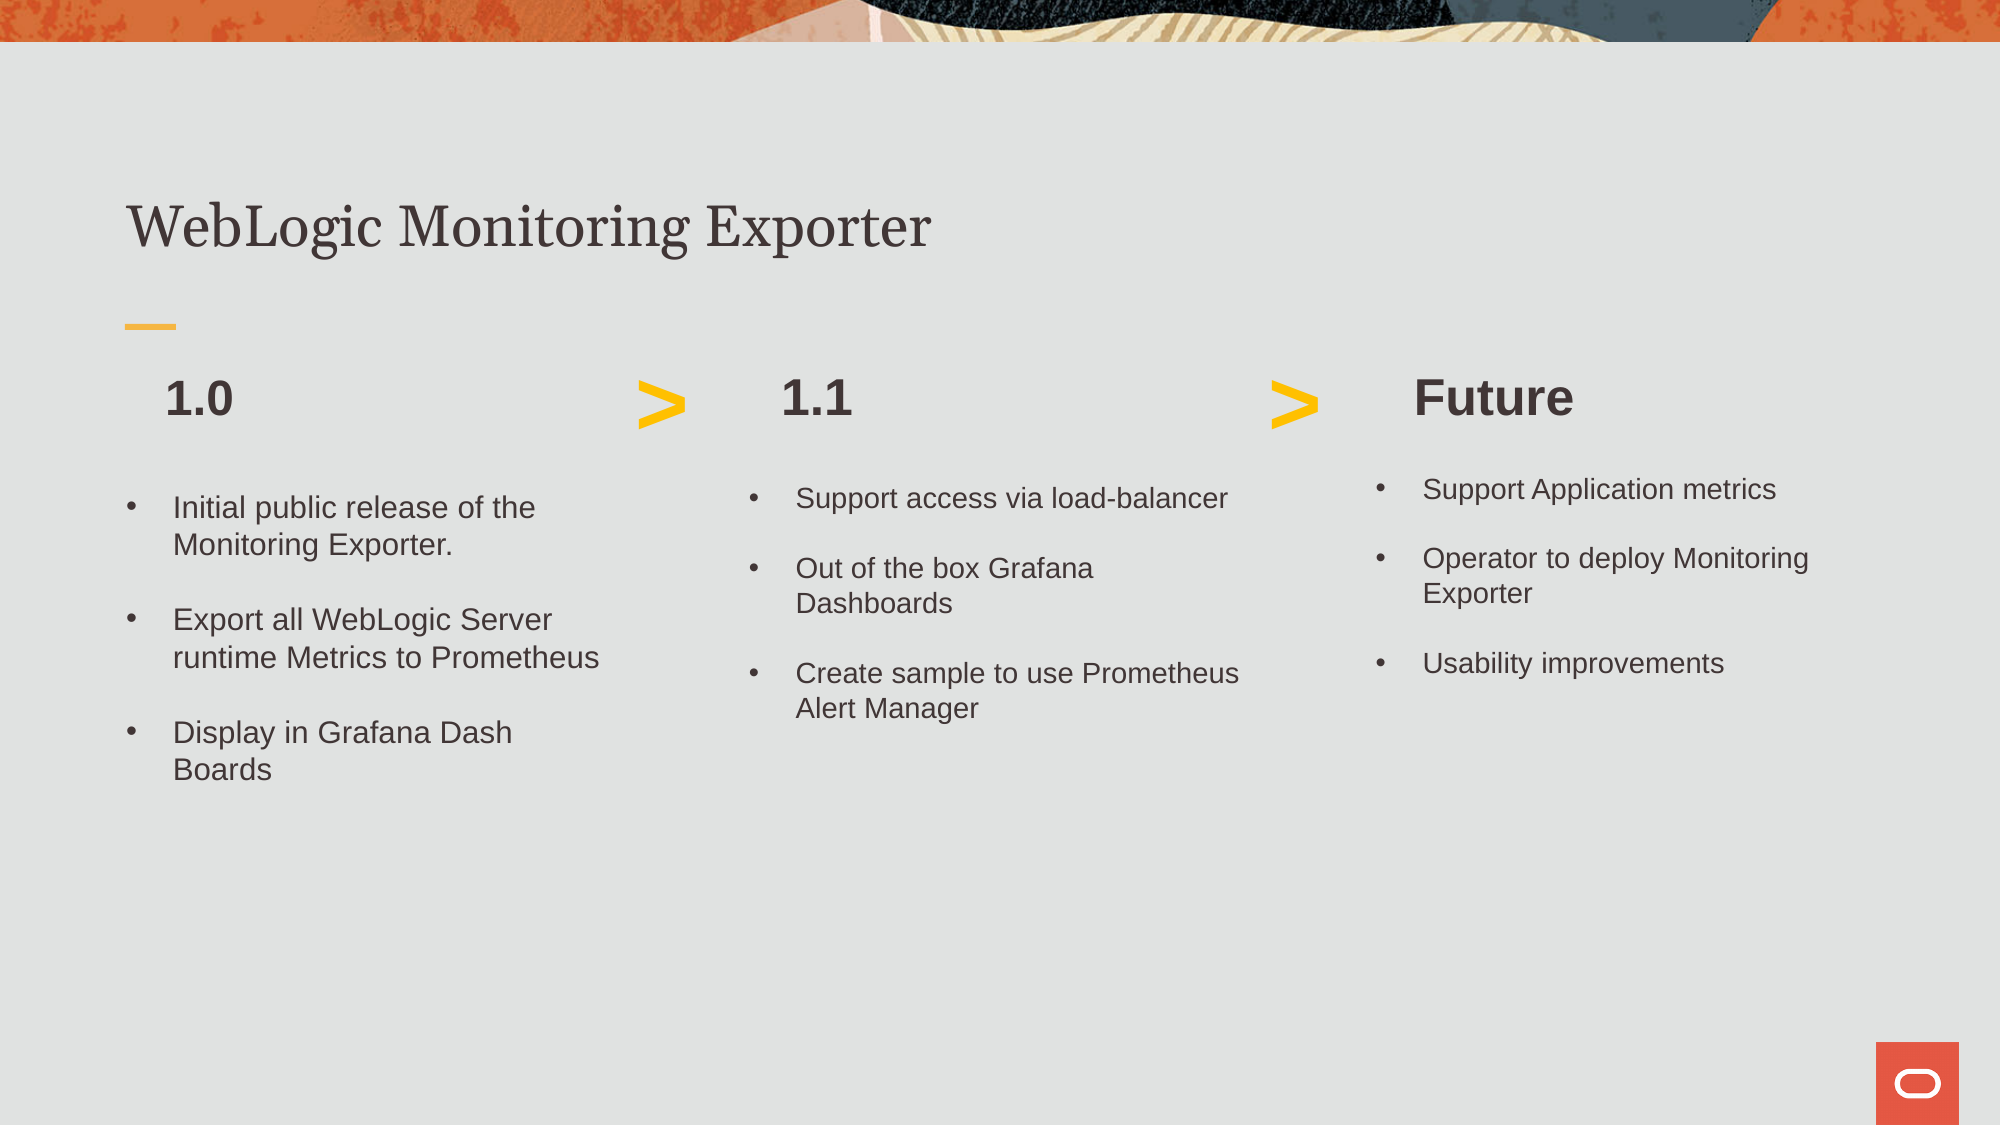

# WebLogic Monitoring Exporter
>
>
1.1
Future
1.0
Support Application metrics

Operator to deploy Monitoring Exporter

Usability improvements

Support access via load-balancer

Out of the box Grafana Dashboards

Create sample to use Prometheus Alert Manager
Initial public release of the Monitoring Exporter.

Export all WebLogic Server runtime Metrics to Prometheus

Display in Grafana Dash Boards